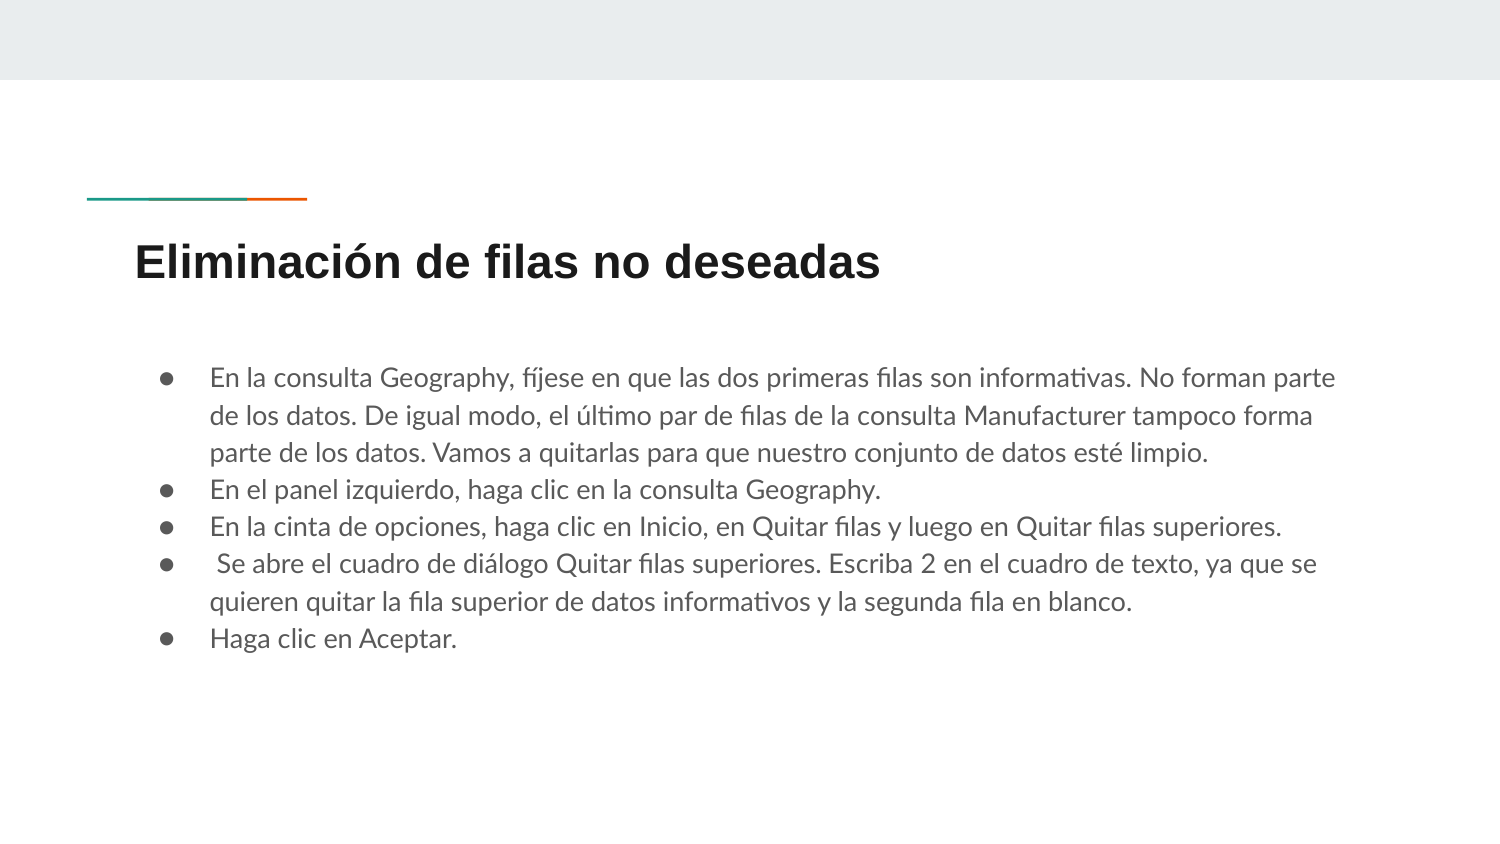

# Eliminación de filas no deseadas
En la consulta Geography, fíjese en que las dos primeras filas son informativas. No forman parte de los datos. De igual modo, el último par de filas de la consulta Manufacturer tampoco forma parte de los datos. Vamos a quitarlas para que nuestro conjunto de datos esté limpio.
En el panel izquierdo, haga clic en la consulta Geography.
En la cinta de opciones, haga clic en Inicio, en Quitar filas y luego en Quitar filas superiores.
 Se abre el cuadro de diálogo Quitar filas superiores. Escriba 2 en el cuadro de texto, ya que se quieren quitar la fila superior de datos informativos y la segunda fila en blanco.
Haga clic en Aceptar.